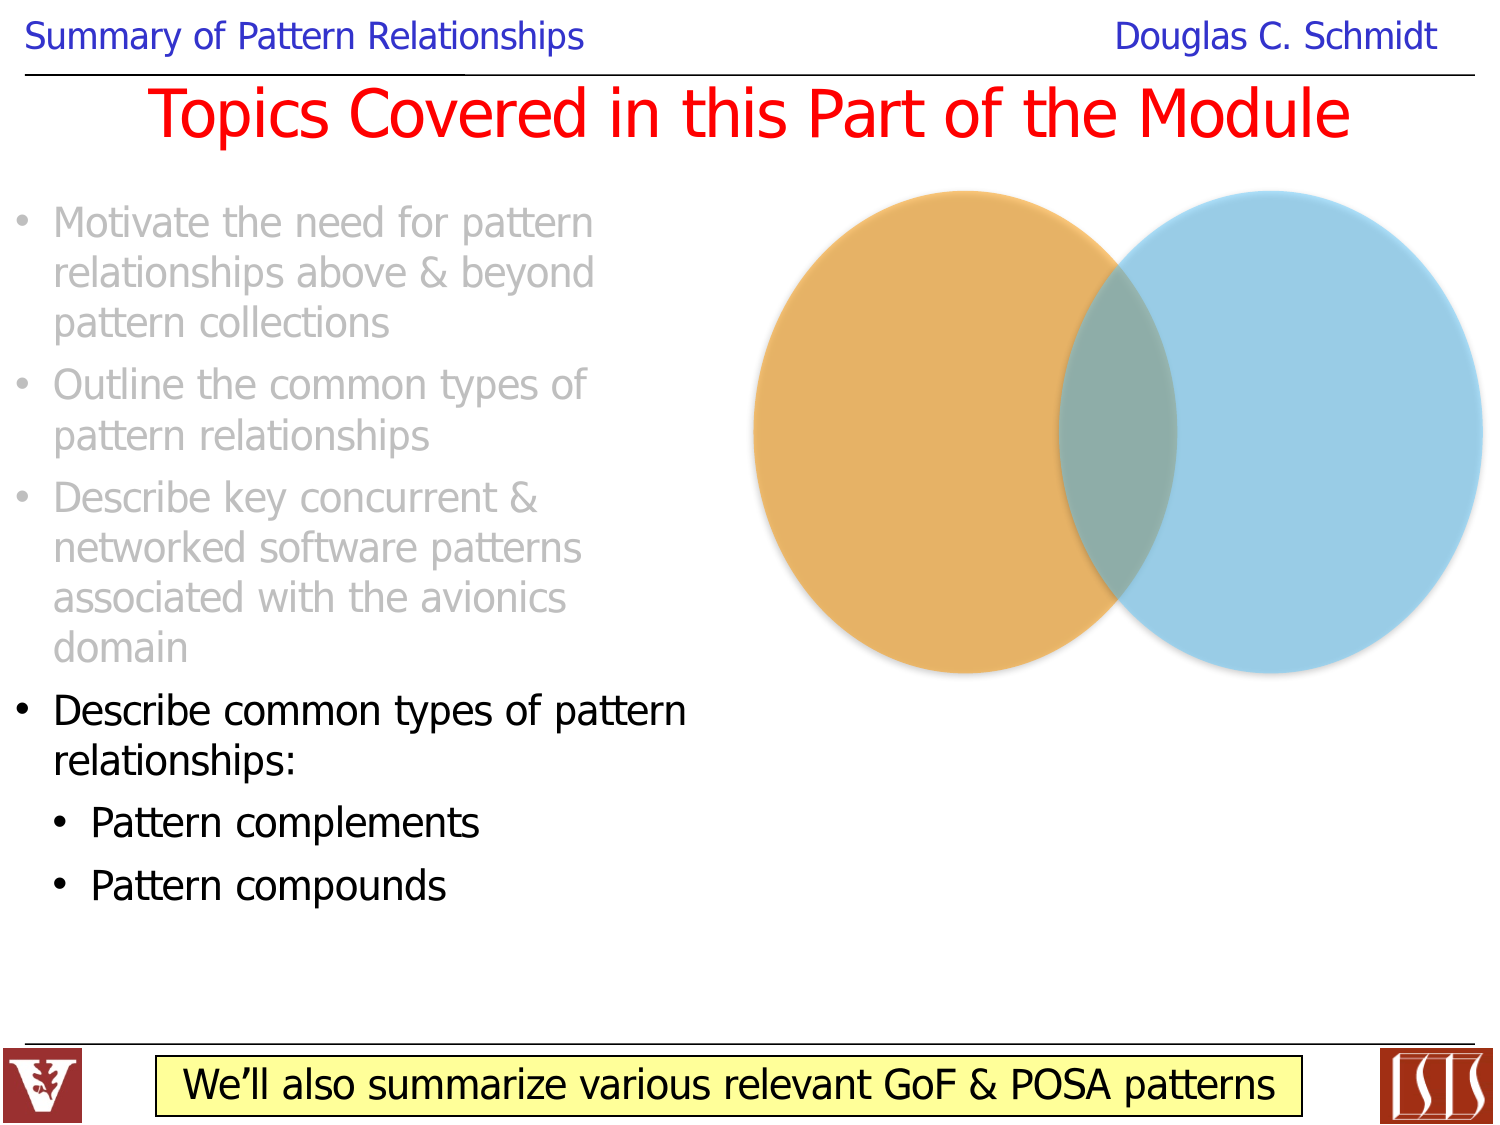

# Topics Covered in this Part of the Module
Motivate the need for pattern relationships above & beyond pattern collections
Outline the common types of pattern relationships
Describe key concurrent & networked software patterns associated with the avionics domain
Describe common types of pattern relationships:
Pattern complements
Pattern compounds

We’ll also summarize various relevant GoF & POSA patterns